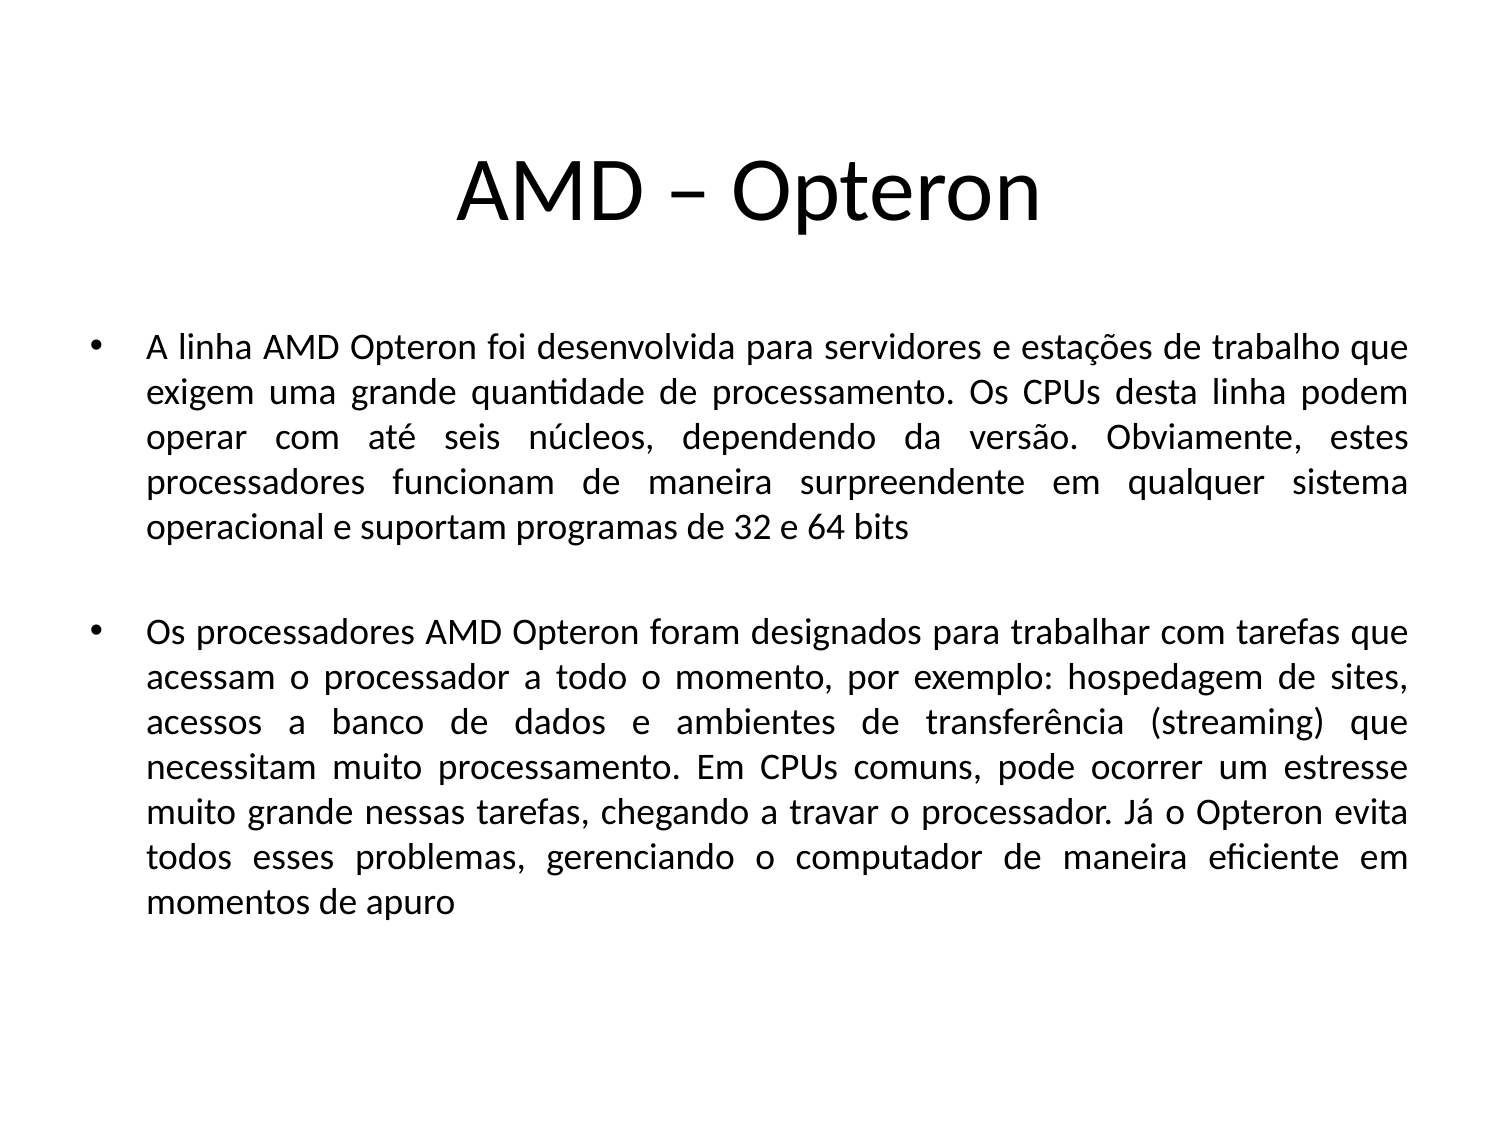

AMD – Opteron
# A linha AMD Opteron foi desenvolvida para servidores e estações de trabalho que exigem uma grande quantidade de processamento. Os CPUs desta linha podem operar com até seis núcleos, dependendo da versão. Obviamente, estes processadores funcionam de maneira surpreendente em qualquer sistema operacional e suportam programas de 32 e 64 bits

Os processadores AMD Opteron foram designados para trabalhar com tarefas que acessam o processador a todo o momento, por exemplo: hospedagem de sites, acessos a banco de dados e ambientes de transferência (streaming) que necessitam muito processamento. Em CPUs comuns, pode ocorrer um estresse muito grande nessas tarefas, chegando a travar o processador. Já o Opteron evita todos esses problemas, gerenciando o computador de maneira eficiente em momentos de apuro